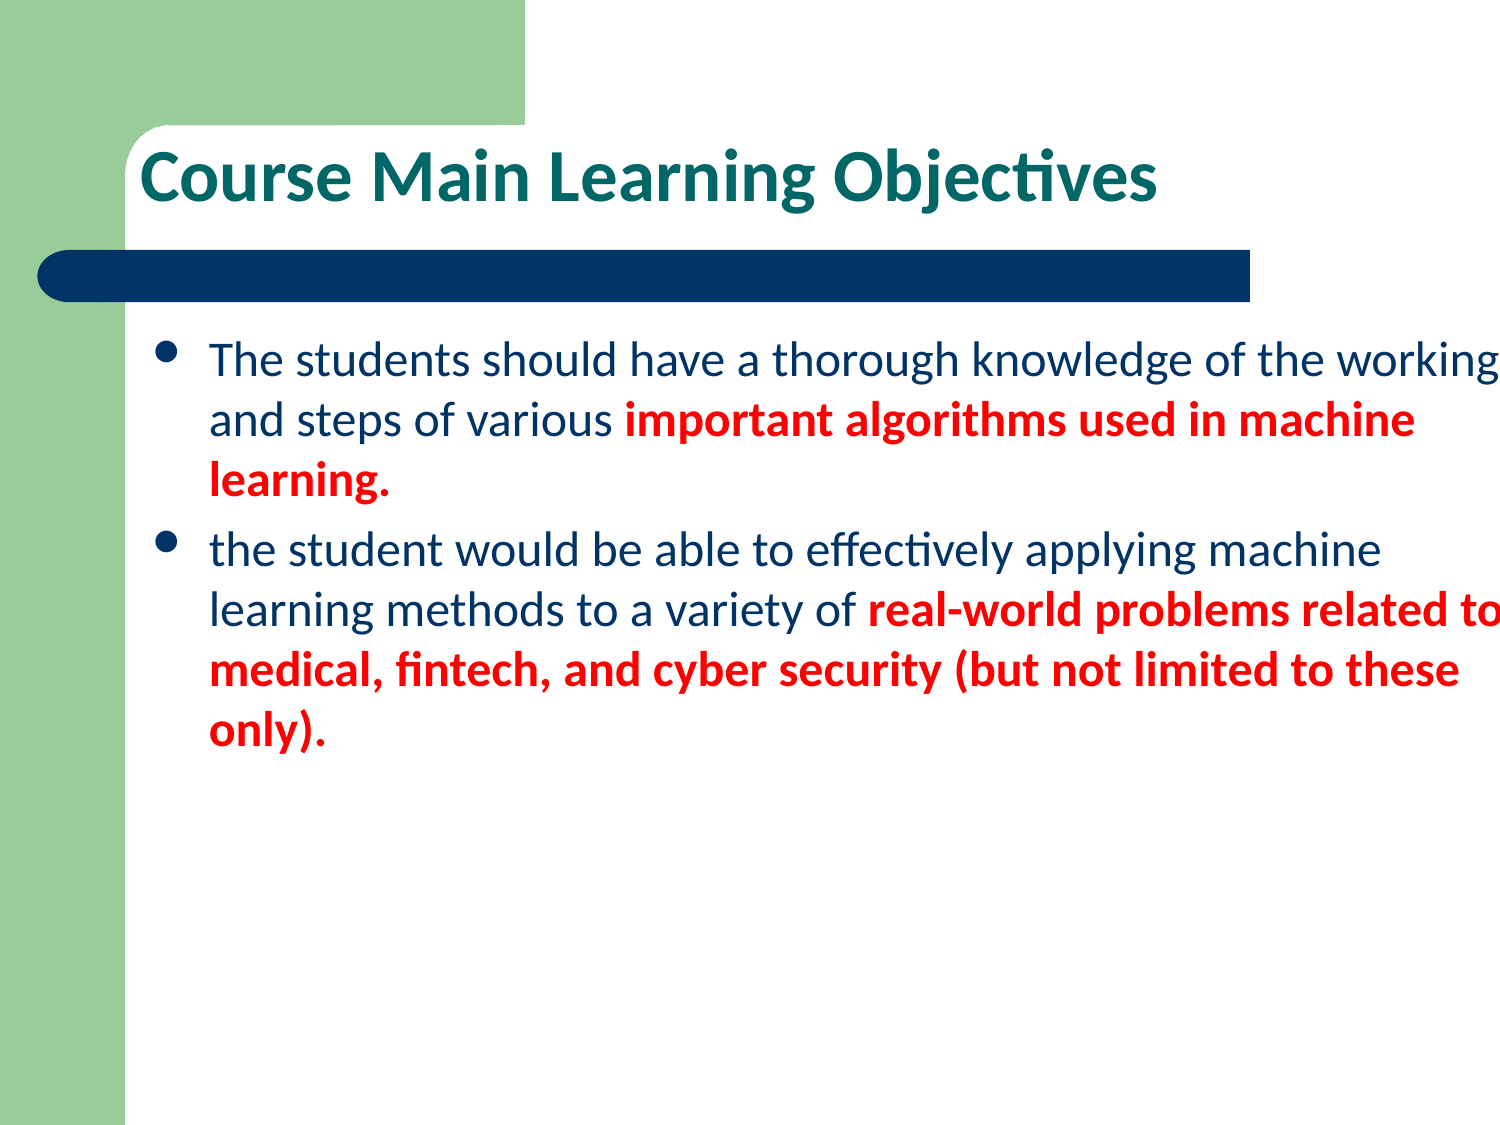

# Course Main Learning Objectives
The students should have a thorough knowledge of the working and steps of various important algorithms used in machine learning.
the student would be able to effectively applying machine learning methods to a variety of real-world problems related to medical, fintech, and cyber security (but not limited to these only).

30